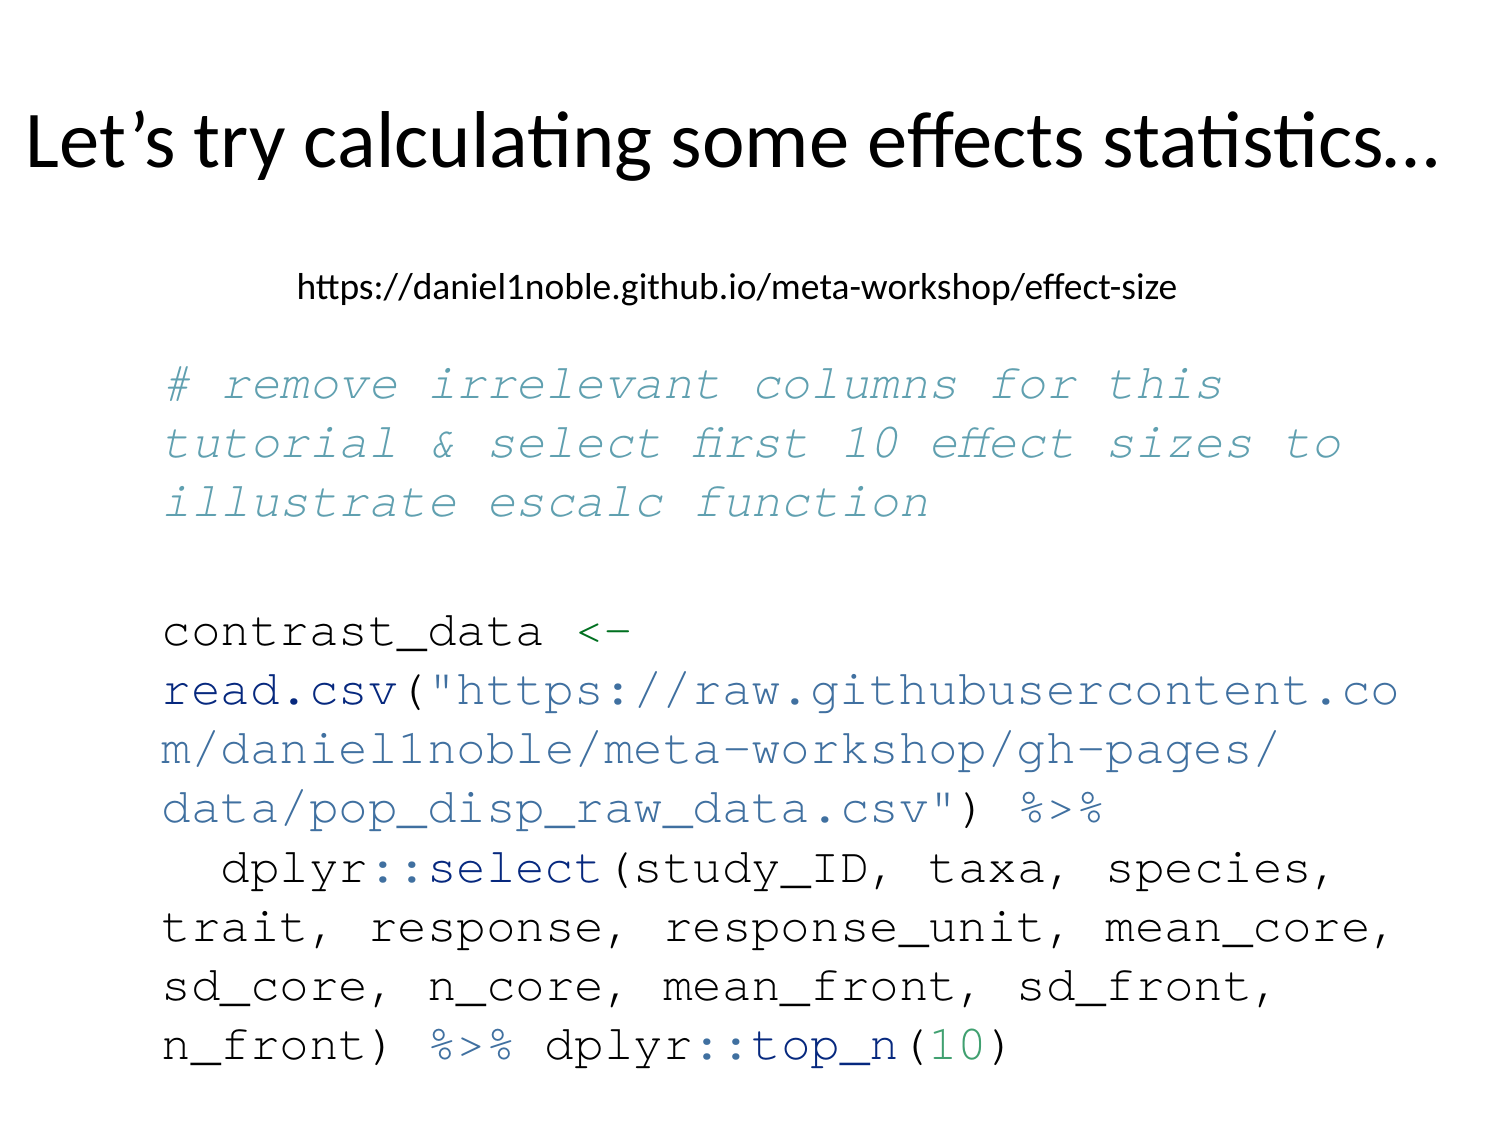

Let’s try calculating some effects statistics…
https://daniel1noble.github.io/meta-workshop/effect-size
# remove irrelevant columns for this tutorial & select first 10 effect sizes to illustrate escalc function
contrast_data <- read.csv("https://raw.githubusercontent.com/daniel1noble/meta-workshop/gh-pages/data/pop_disp_raw_data.csv") %>%
  dplyr::select(study_ID, taxa, species, trait, response, response_unit, mean_core, sd_core, n_core, mean_front, sd_front, n_front) %>% dplyr::top_n(10)